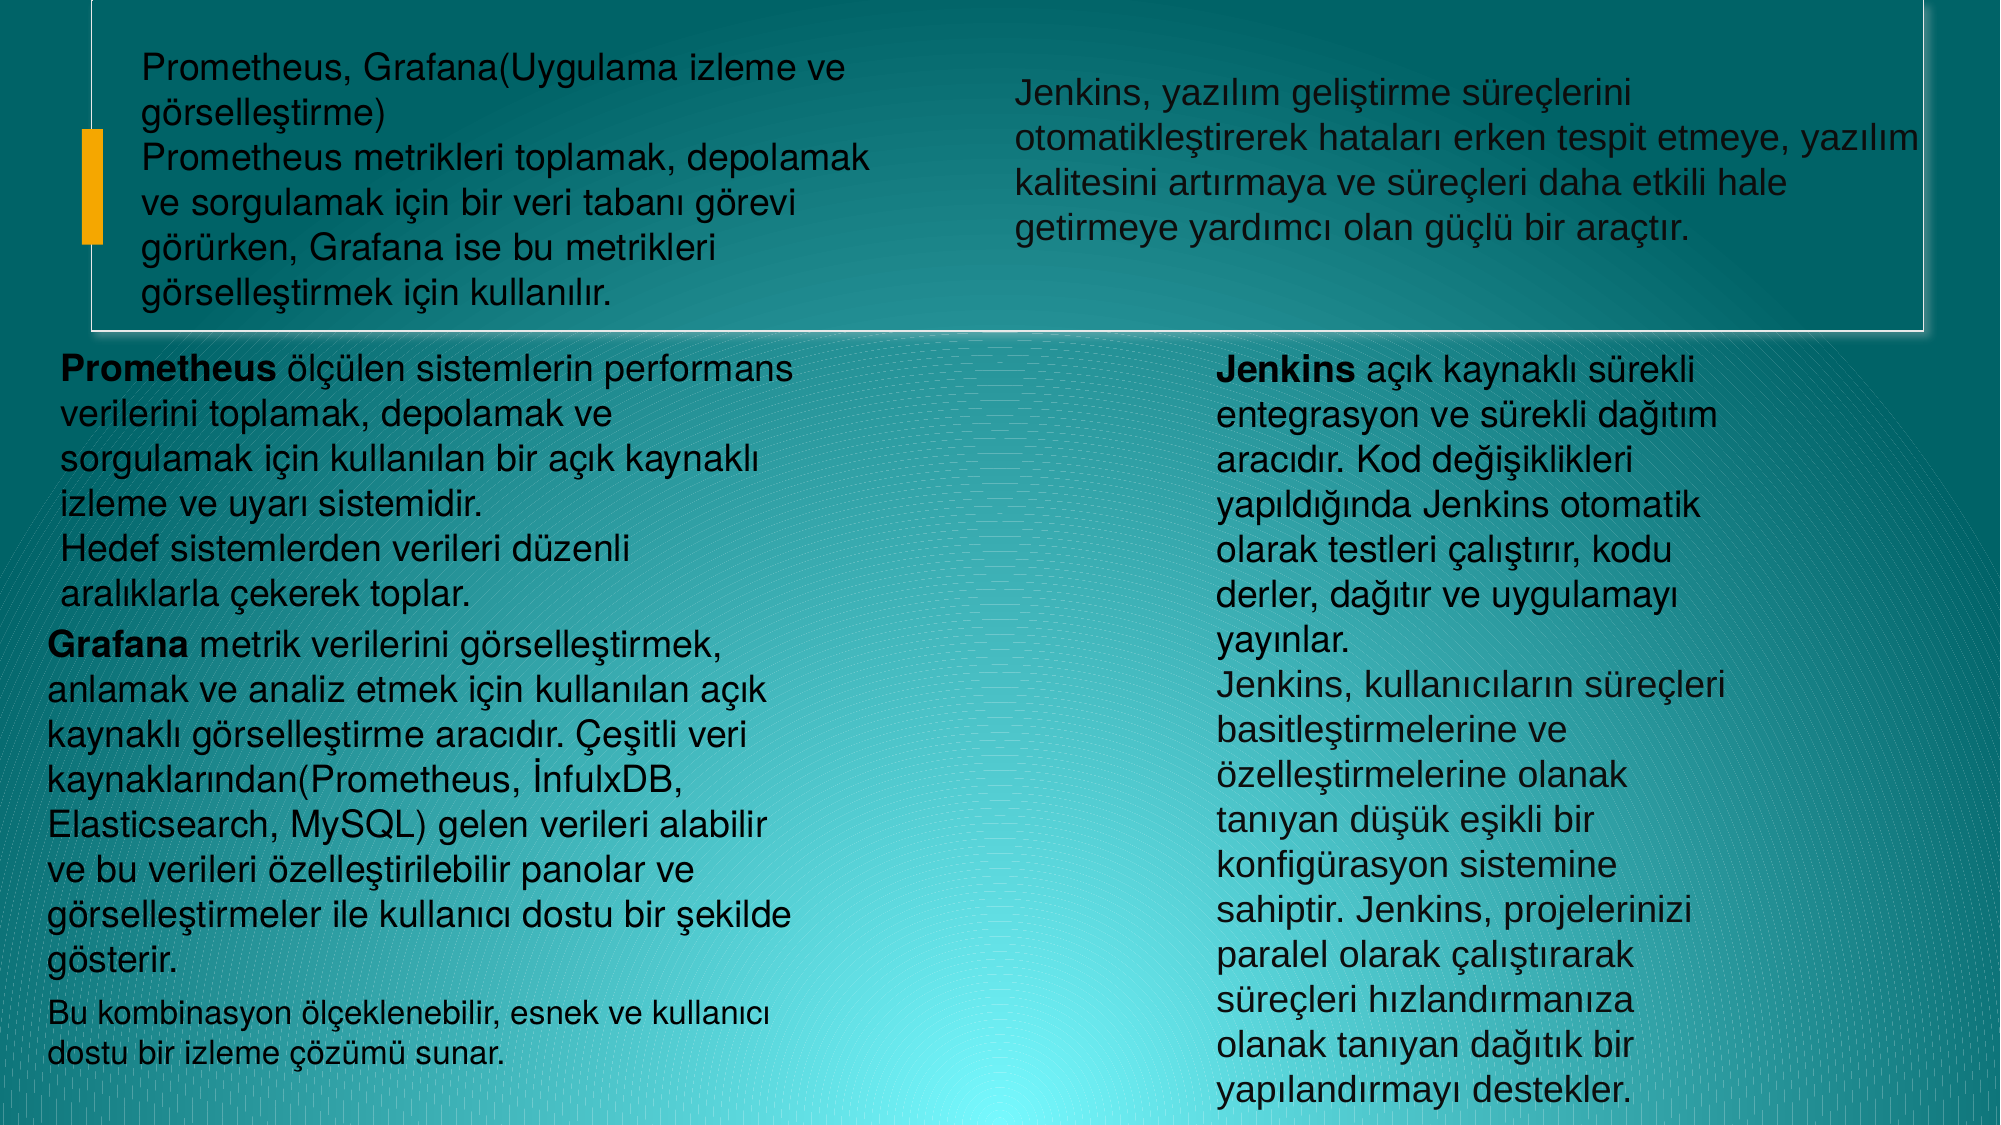

Prometheus, Grafana(Uygulama izleme ve görselleştirme)
Prometheus metrikleri toplamak, depolamak ve sorgulamak için bir veri tabanı görevi görürken, Grafana ise bu metrikleri görselleştirmek için kullanılır.
Jenkins, yazılım geliştirme süreçlerini otomatikleştirerek hataları erken tespit etmeye, yazılım kalitesini artırmaya ve süreçleri daha etkili hale getirmeye yardımcı olan güçlü bir araçtır.
Prometheus ölçülen sistemlerin performans verilerini toplamak, depolamak ve sorgulamak için kullanılan bir açık kaynaklı izleme ve uyarı sistemidir.
Hedef sistemlerden verileri düzenli aralıklarla çekerek toplar.
Jenkins açık kaynaklı sürekli entegrasyon ve sürekli dağıtım aracıdır. Kod değişiklikleri yapıldığında Jenkins otomatik olarak testleri çalıştırır, kodu derler, dağıtır ve uygulamayı yayınlar.
Jenkins, kullanıcıların süreçleri basitleştirmelerine ve özelleştirmelerine olanak tanıyan düşük eşikli bir konfigürasyon sistemine sahiptir. Jenkins, projelerinizi paralel olarak çalıştırarak süreçleri hızlandırmanıza olanak tanıyan dağıtık bir yapılandırmayı destekler.
Grafana metrik verilerini görselleştirmek, anlamak ve analiz etmek için kullanılan açık kaynaklı görselleştirme aracıdır. Çeşitli veri kaynaklarından(Prometheus, İnfulxDB, Elasticsearch, MySQL) gelen verileri alabilir ve bu verileri özelleştirilebilir panolar ve görselleştirmeler ile kullanıcı dostu bir şekilde gösterir.
Bu kombinasyon ölçeklenebilir, esnek ve kullanıcı dostu bir izleme çözümü sunar.